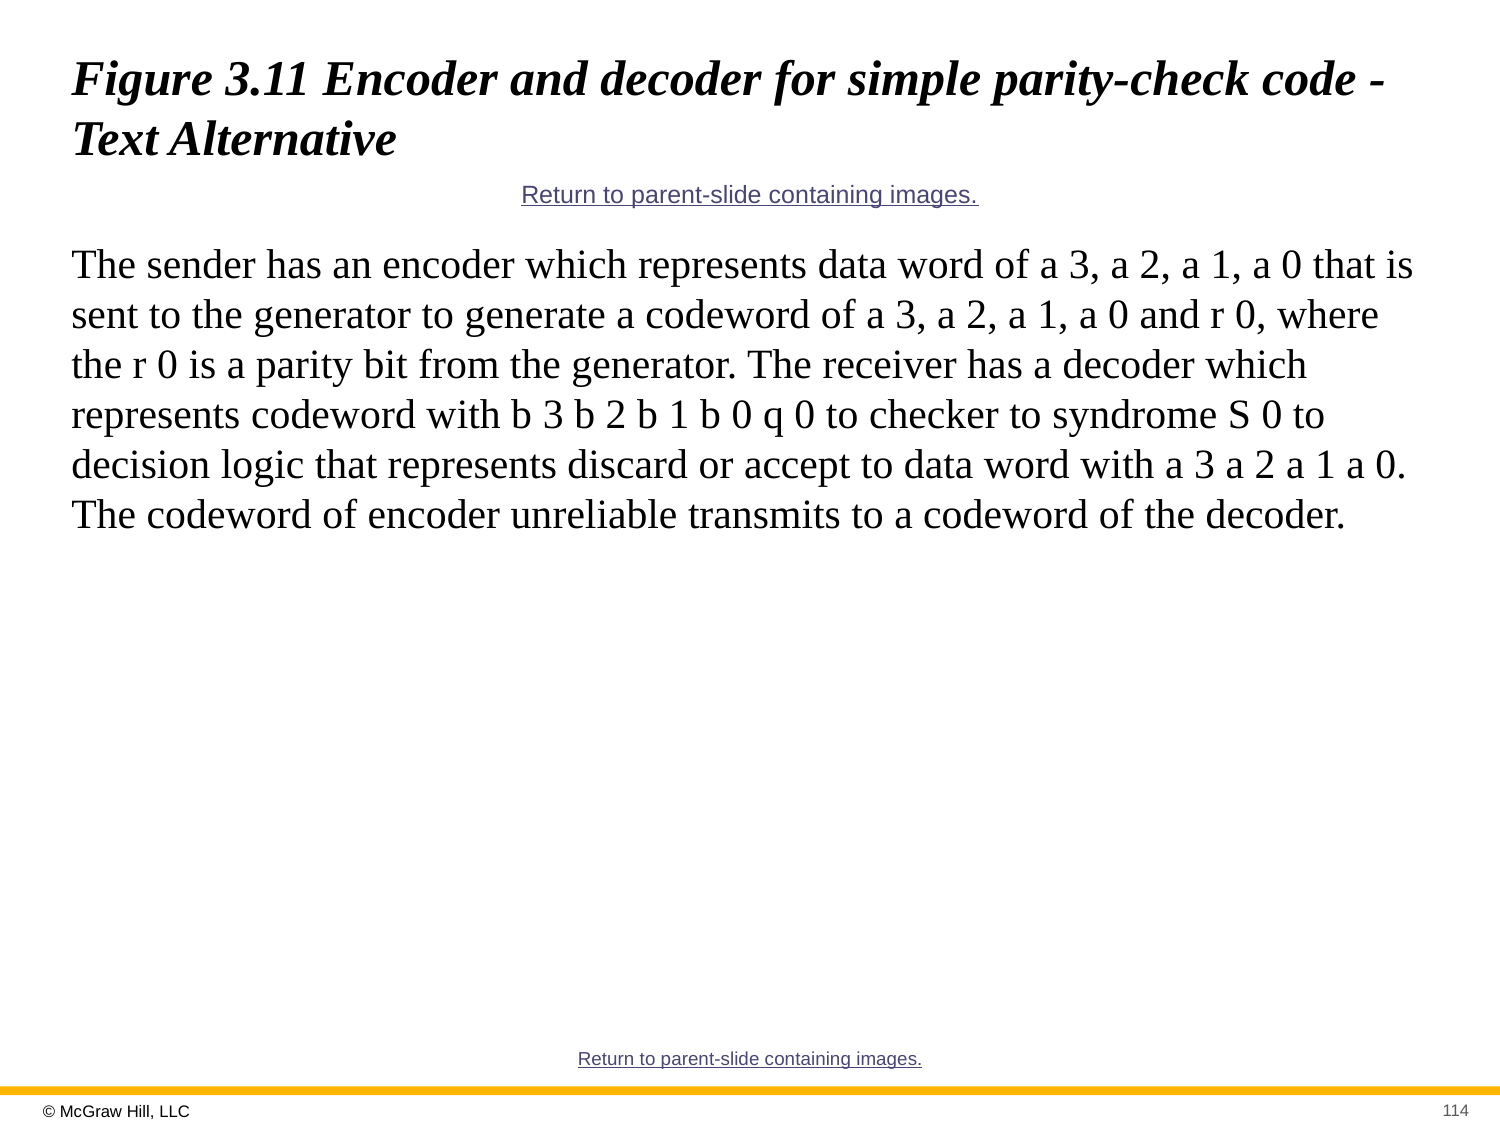

# Figure 3.11 Encoder and decoder for simple parity-check code - Text Alternative
Return to parent-slide containing images.
The sender has an encoder which represents data word of a 3, a 2, a 1, a 0 that is sent to the generator to generate a codeword of a 3, a 2, a 1, a 0 and r 0, where the r 0 is a parity bit from the generator. The receiver has a decoder which represents codeword with b 3 b 2 b 1 b 0 q 0 to checker to syndrome S 0 to decision logic that represents discard or accept to data word with a 3 a 2 a 1 a 0. The codeword of encoder unreliable transmits to a codeword of the decoder.
Return to parent-slide containing images.
114